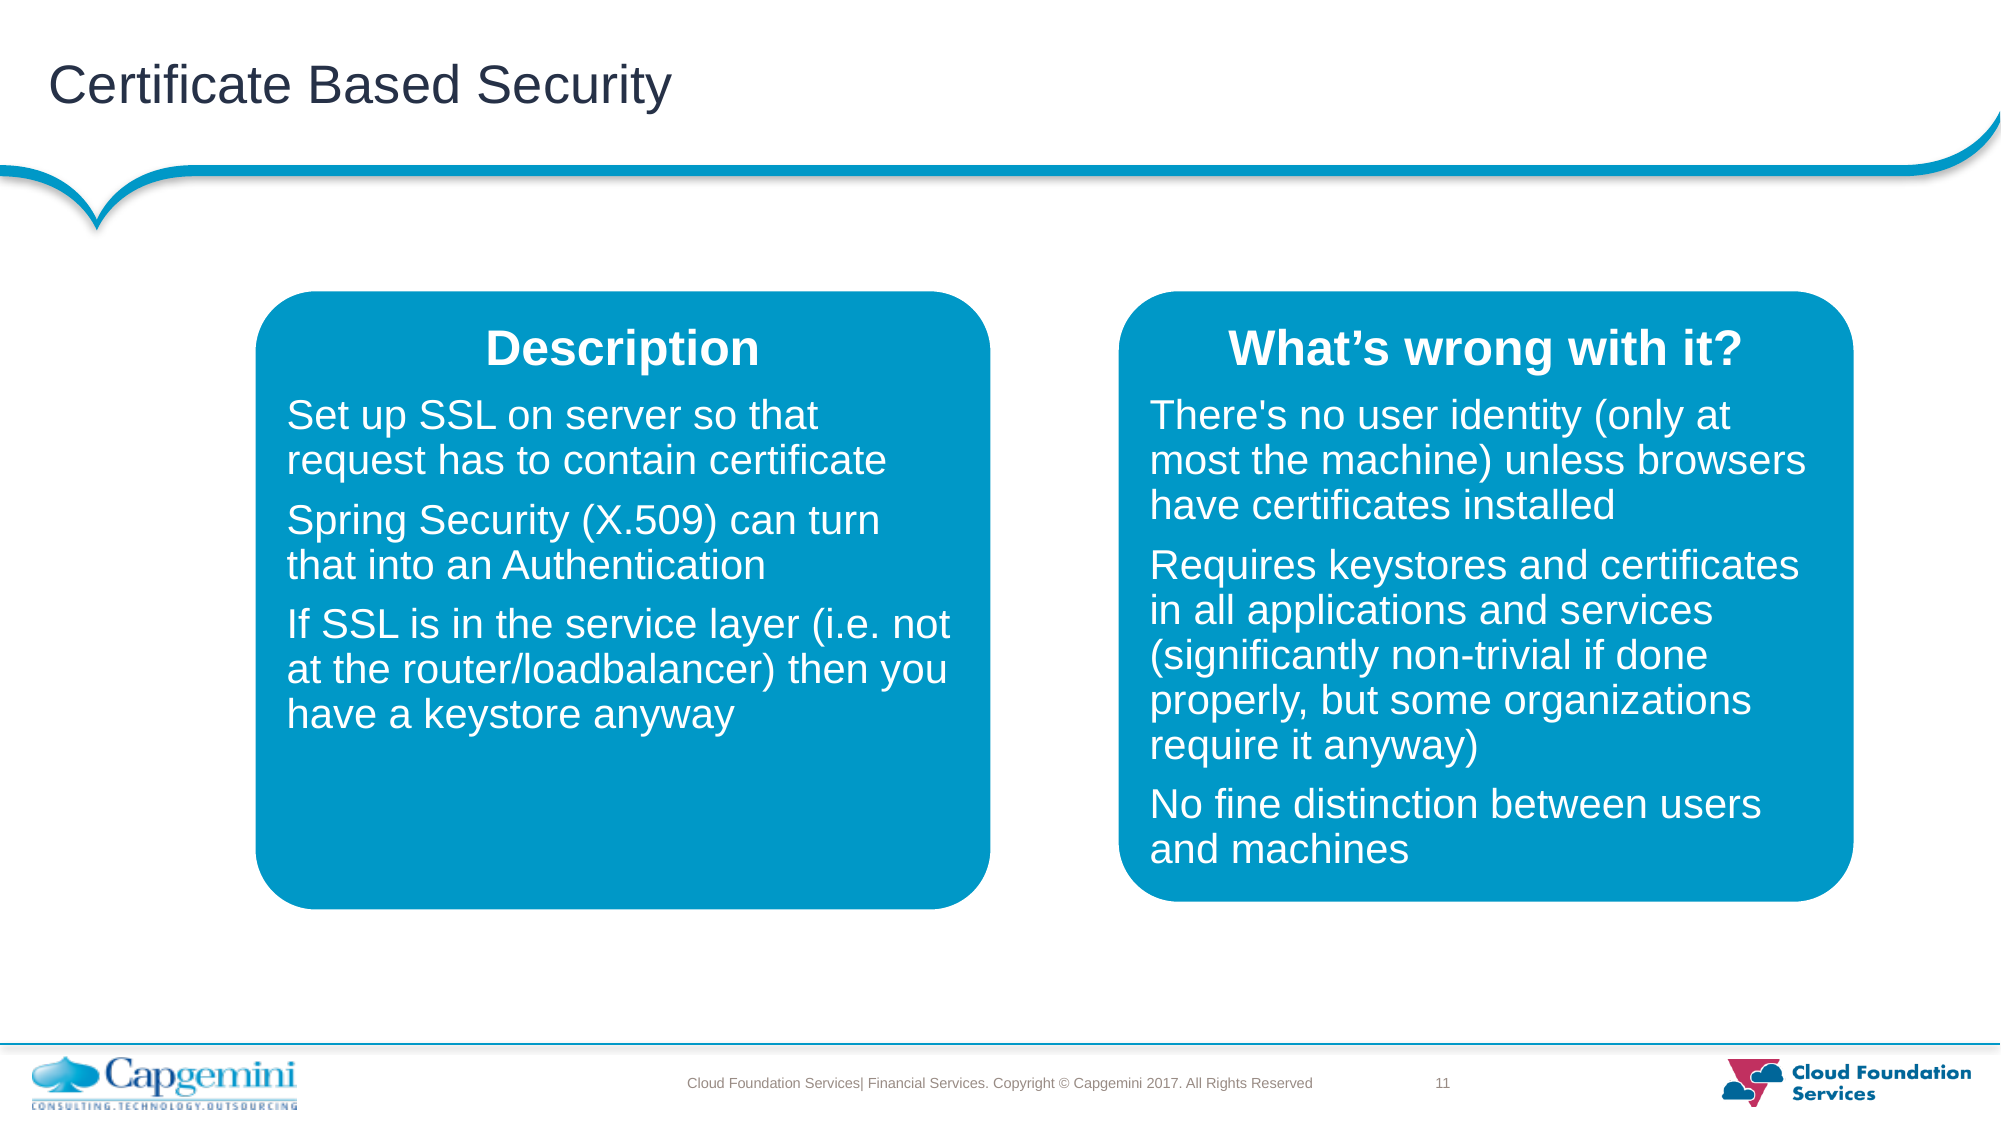

Certificate Based Security
Description
Set up SSL on server so that request has to contain certificate
Spring Security (X.509) can turn that into an Authentication
If SSL is in the service layer (i.e. not at the router/loadbalancer) then you have a keystore anyway
What’s wrong with it?
There's no user identity (only at most the machine) unless browsers have certificates installed
Requires keystores and certificates in all applications and services (significantly non-trivial if done properly, but some organizations require it anyway)
No fine distinction between users and machines